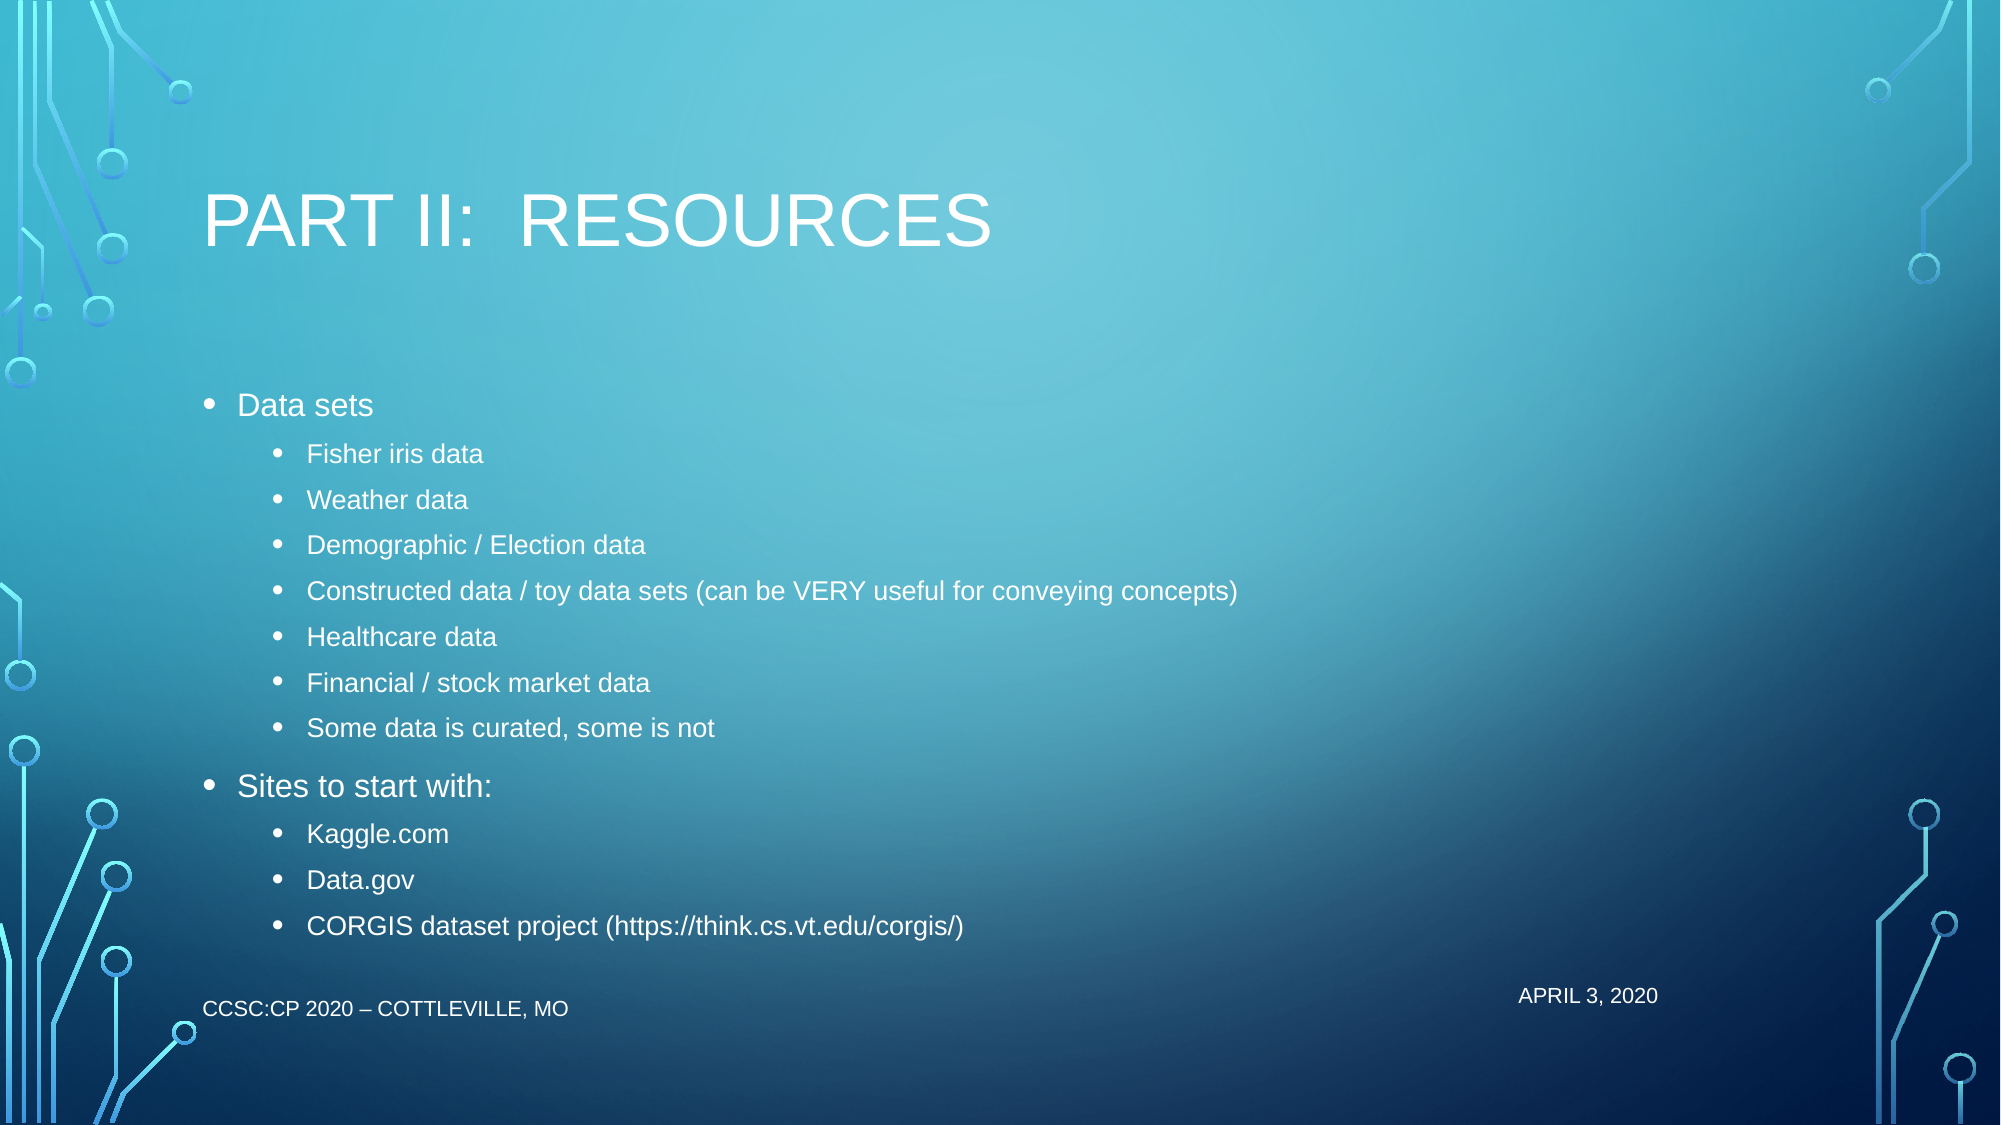

# Part II:  ReSources
Data sets
Fisher iris data
Weather data
Demographic / Election data
Constructed data / toy data sets (can be VERY useful for conveying concepts)
Healthcare data
Financial / stock market data
Some data is curated, some is not
Sites to start with:
Kaggle.com
Data.gov
CORGIS dataset project (https://think.cs.vt.edu/corgis/)

CCSC:CP 2020 – Cottleville, MO
APRIL 3, 2020